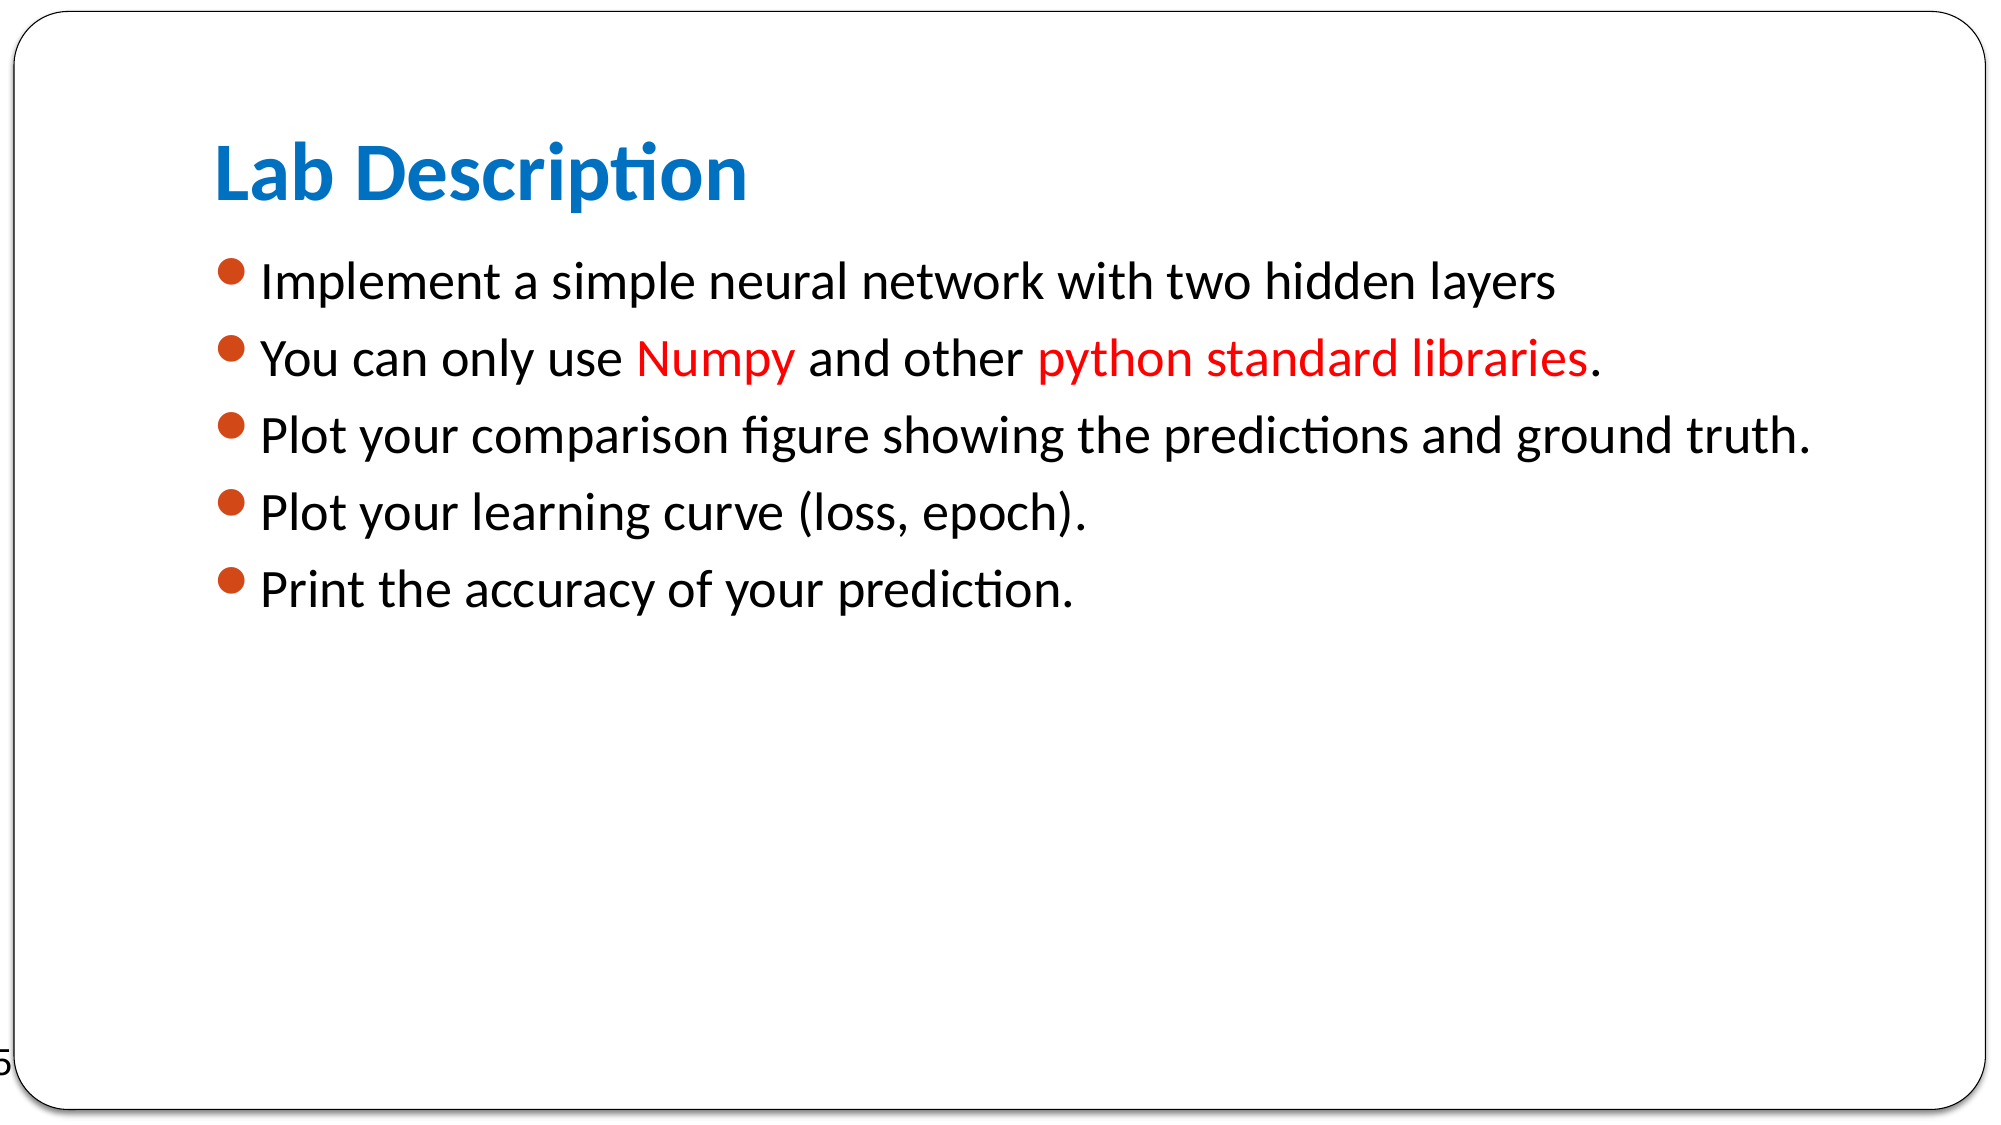

# Lab Description
Implement a simple neural network with two hidden layers
You can only use Numpy and other python standard libraries.
Plot your comparison figure showing the predictions and ground truth.
Plot your learning curve (loss, epoch).
Print the accuracy of your prediction.